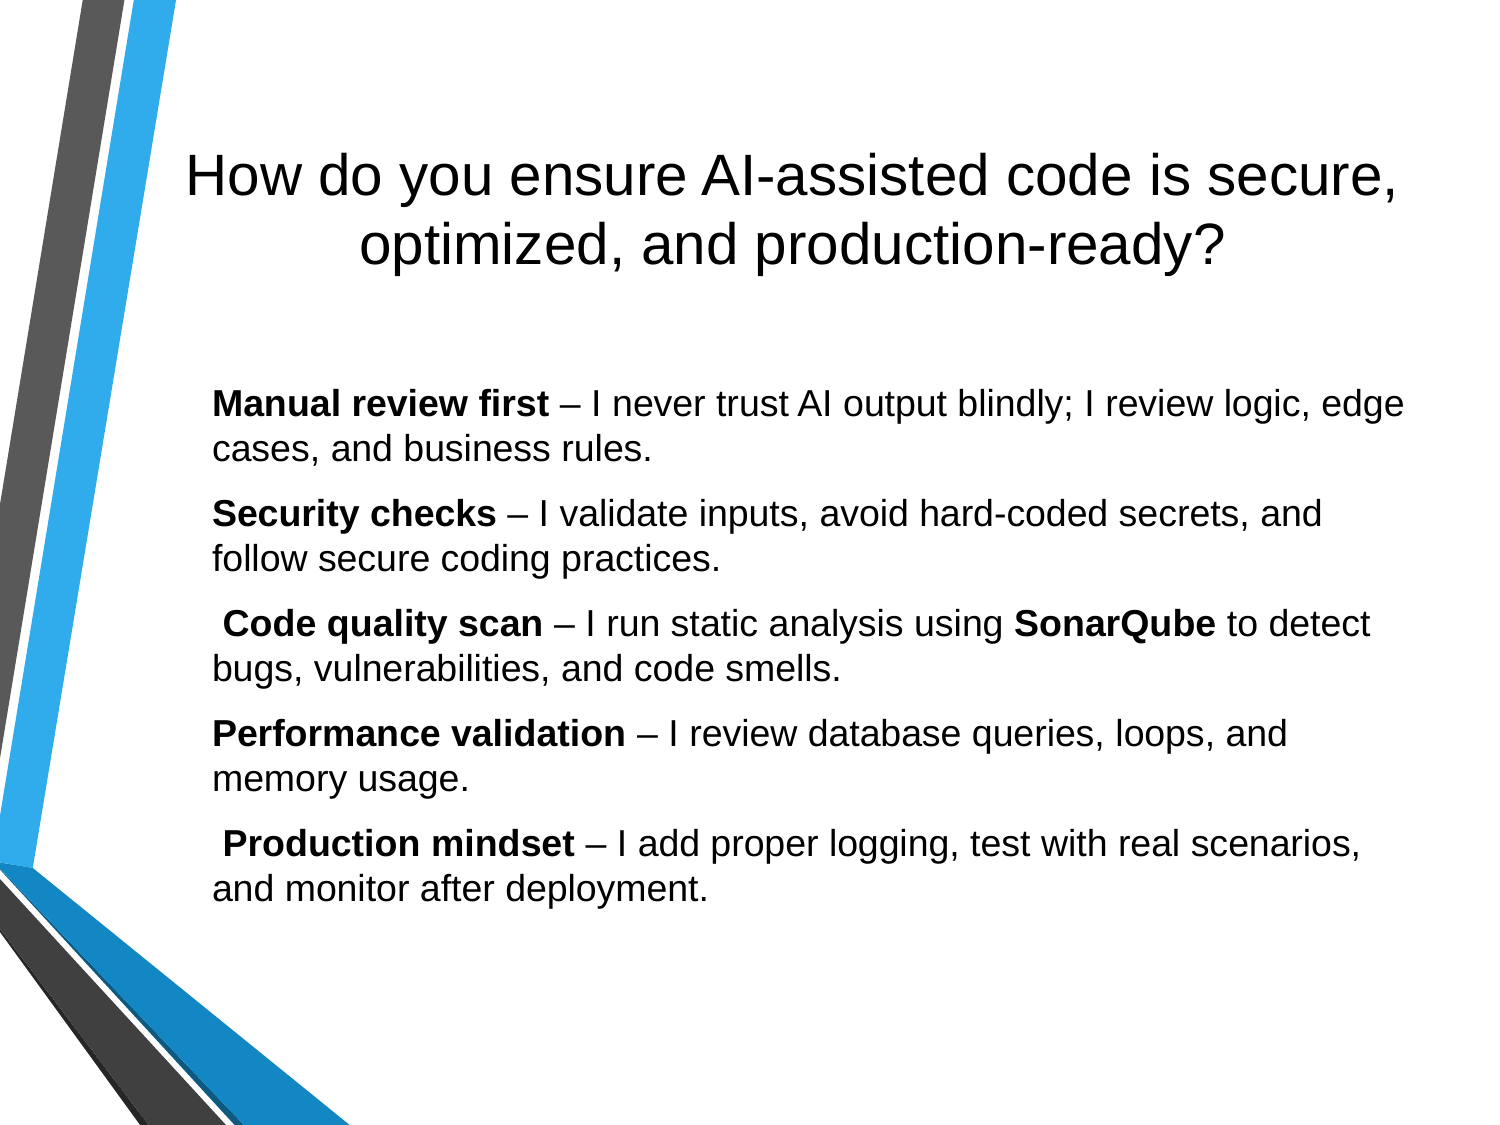

# How do you ensure AI-assisted code is secure, optimized, and production-ready?
Manual review first – I never trust AI output blindly; I review logic, edge cases, and business rules.
Security checks – I validate inputs, avoid hard-coded secrets, and follow secure coding practices.
 Code quality scan – I run static analysis using SonarQube to detect bugs, vulnerabilities, and code smells.
Performance validation – I review database queries, loops, and memory usage.
 Production mindset – I add proper logging, test with real scenarios, and monitor after deployment.